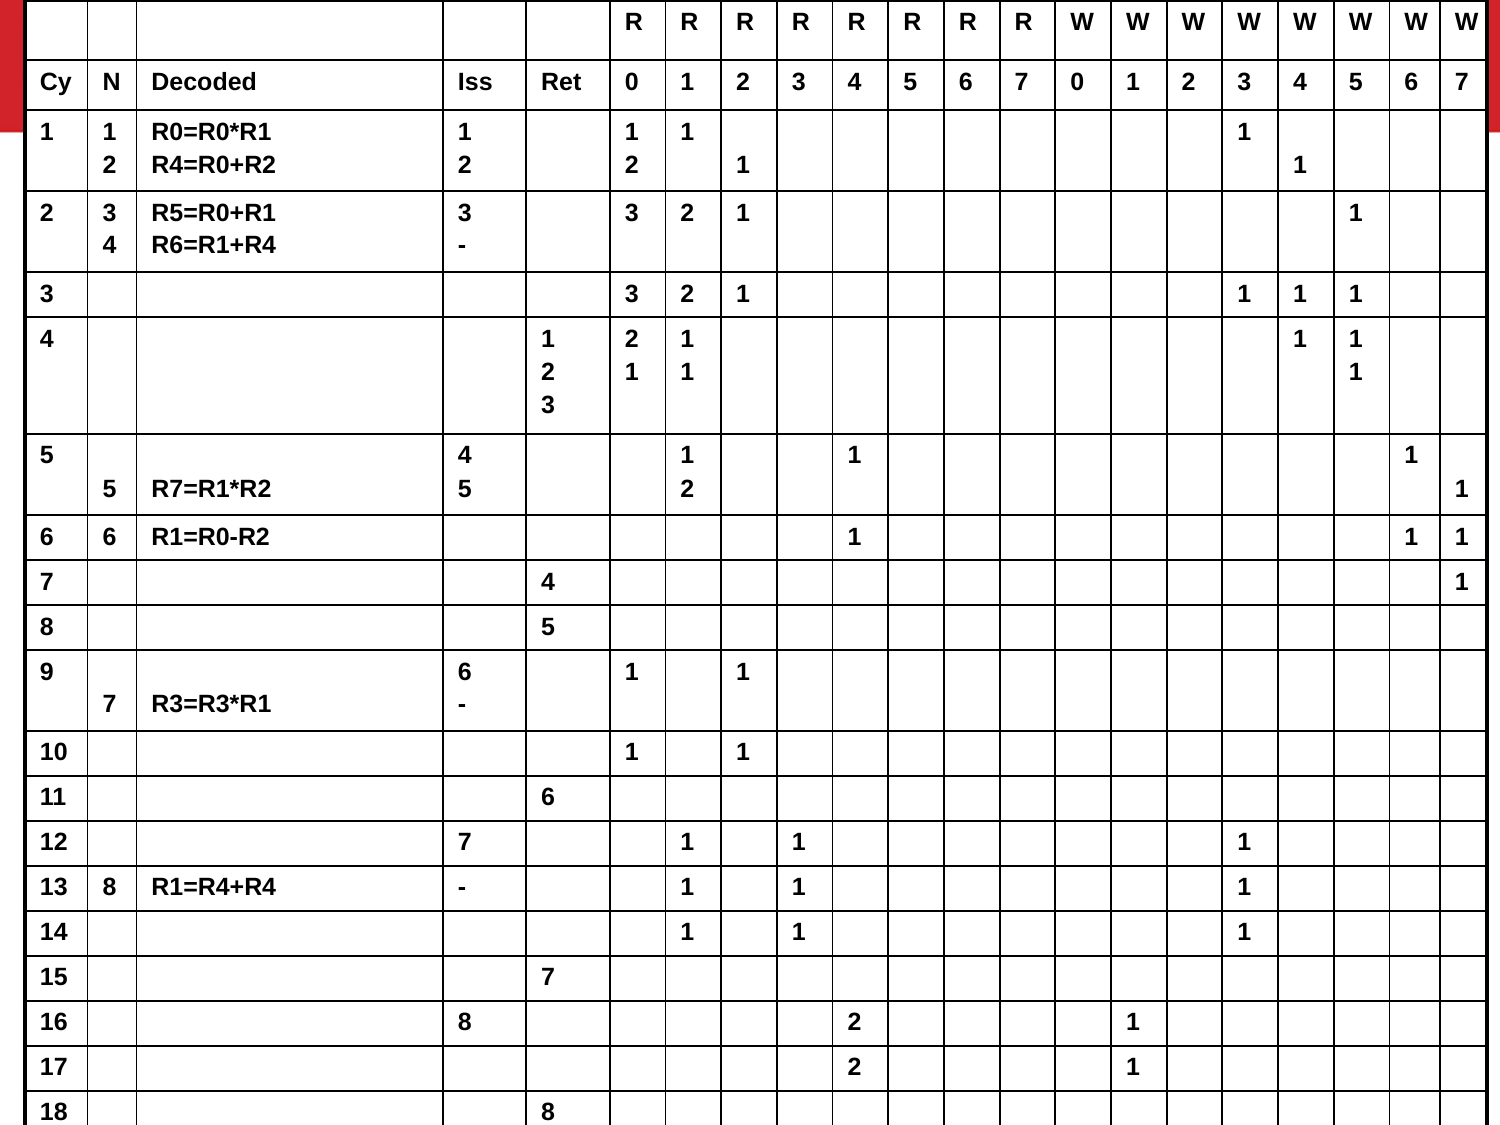

|  |  |  |  |  | R | R | R | R | R | R | R | R | W | W | W | W | W | W | W | W |
| --- | --- | --- | --- | --- | --- | --- | --- | --- | --- | --- | --- | --- | --- | --- | --- | --- | --- | --- | --- | --- |
| Cy | N | Decoded | Iss | Ret | 0 | 1 | 2 | 3 | 4 | 5 | 6 | 7 | 0 | 1 | 2 | 3 | 4 | 5 | 6 | 7 |
| 1 | 1 2 | R0=R0\*R1 R4=R0+R2 | 1 2 |  | 1 2 | 1 | 1 |  |  |  |  |  |  |  |  | 1 | 1 |  |  |  |
| 2 | 3 4 | R5=R0+R1 R6=R1+R4 | 3 - |  | 3 | 2 | 1 |  |  |  |  |  |  |  |  |  |  | 1 |  |  |
| 3 |  |  |  |  | 3 | 2 | 1 |  |  |  |  |  |  |  |  | 1 | 1 | 1 |  |  |
| 4 |  |  |  | 1 2 3 | 2 1 | 1 1 |  |  |  |  |  |  |  |  |  |  | 1 | 1 1 |  |  |
| 5 | 5 | R7=R1\*R2 | 4 5 |  |  | 1 2 |  |  | 1 |  |  |  |  |  |  |  |  |  | 1 | 1 |
| 6 | 6 | R1=R0-R2 |  |  |  |  |  |  | 1 |  |  |  |  |  |  |  |  |  | 1 | 1 |
| 7 |  |  |  | 4 |  |  |  |  |  |  |  |  |  |  |  |  |  |  |  | 1 |
| 8 |  |  |  | 5 |  |  |  |  |  |  |  |  |  |  |  |  |  |  |  |  |
| 9 | 7 | R3=R3\*R1 | 6 - |  | 1 |  | 1 |  |  |  |  |  |  |  |  |  |  |  |  |  |
| 10 |  |  |  |  | 1 |  | 1 |  |  |  |  |  |  |  |  |  |  |  |  |  |
| 11 |  |  |  | 6 |  |  |  |  |  |  |  |  |  |  |  |  |  |  |  |  |
| 12 |  |  | 7 |  |  | 1 |  | 1 |  |  |  |  |  |  |  | 1 |  |  |  |  |
| 13 | 8 | R1=R4+R4 | - |  |  | 1 |  | 1 |  |  |  |  |  |  |  | 1 |  |  |  |  |
| 14 |  |  |  |  |  | 1 |  | 1 |  |  |  |  |  |  |  | 1 |  |  |  |  |
| 15 |  |  |  | 7 |  |  |  |  |  |  |  |  |  |  |  |  |  |  |  |  |
| 16 |  |  | 8 |  |  |  |  |  | 2 |  |  |  |  | 1 |  |  |  |  |  |  |
| 17 |  |  |  |  |  |  |  |  | 2 |  |  |  |  | 1 |  |  |  |  |  |  |
| 18 |  |  |  | 8 |  |  |  |  |  |  |  |  |  |  |  |  |  |  |  |  |